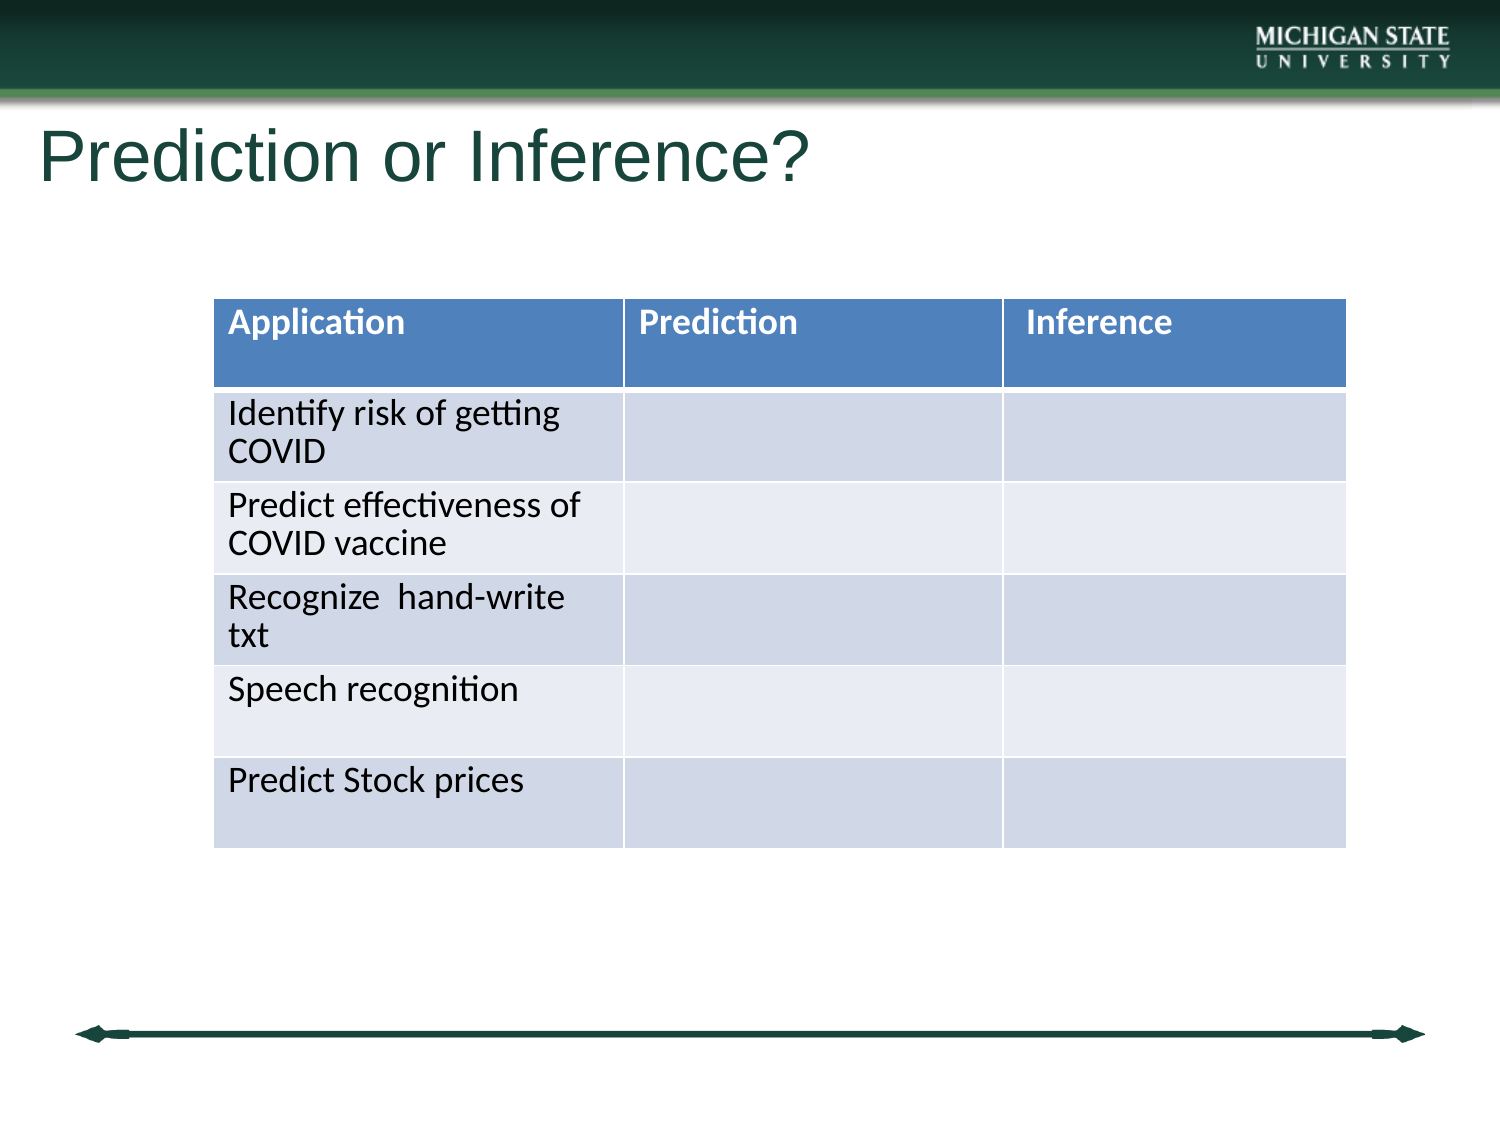

Prediction or Inference?
| Application | Prediction | Inference |
| --- | --- | --- |
| Identify risk of getting COVID |  |  |
| Predict effectiveness of COVID vaccine |  |  |
| Recognize hand-write txt |  |  |
| Speech recognition |  |  |
| Predict Stock prices |  |  |